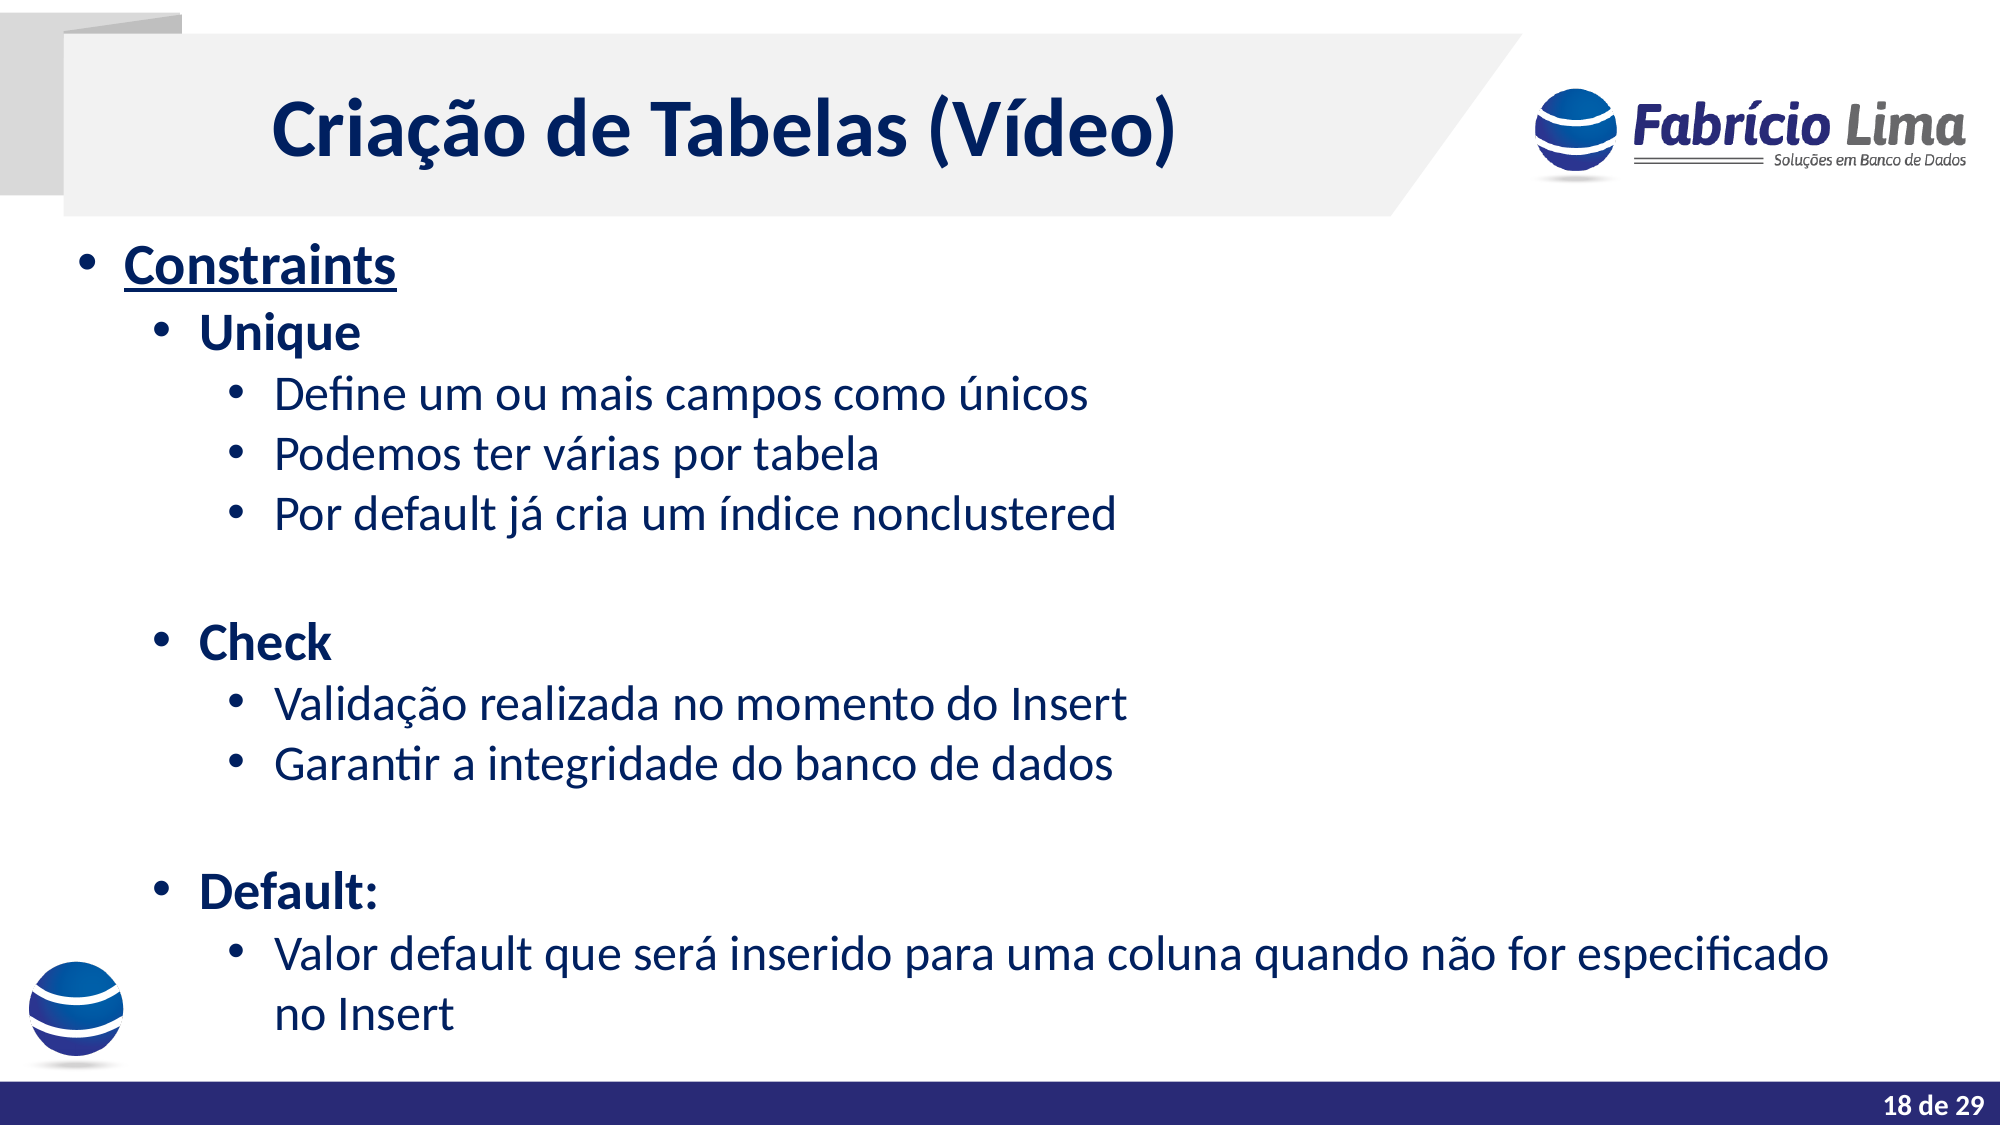

Criação de Tabelas (Vídeo)
Constraints
Unique
Define um ou mais campos como únicos
Podemos ter várias por tabela
Por default já cria um índice nonclustered

Check
Validação realizada no momento do Insert
Garantir a integridade do banco de dados

Default:
Valor default que será inserido para uma coluna quando não for especificado no Insert
18 de 29